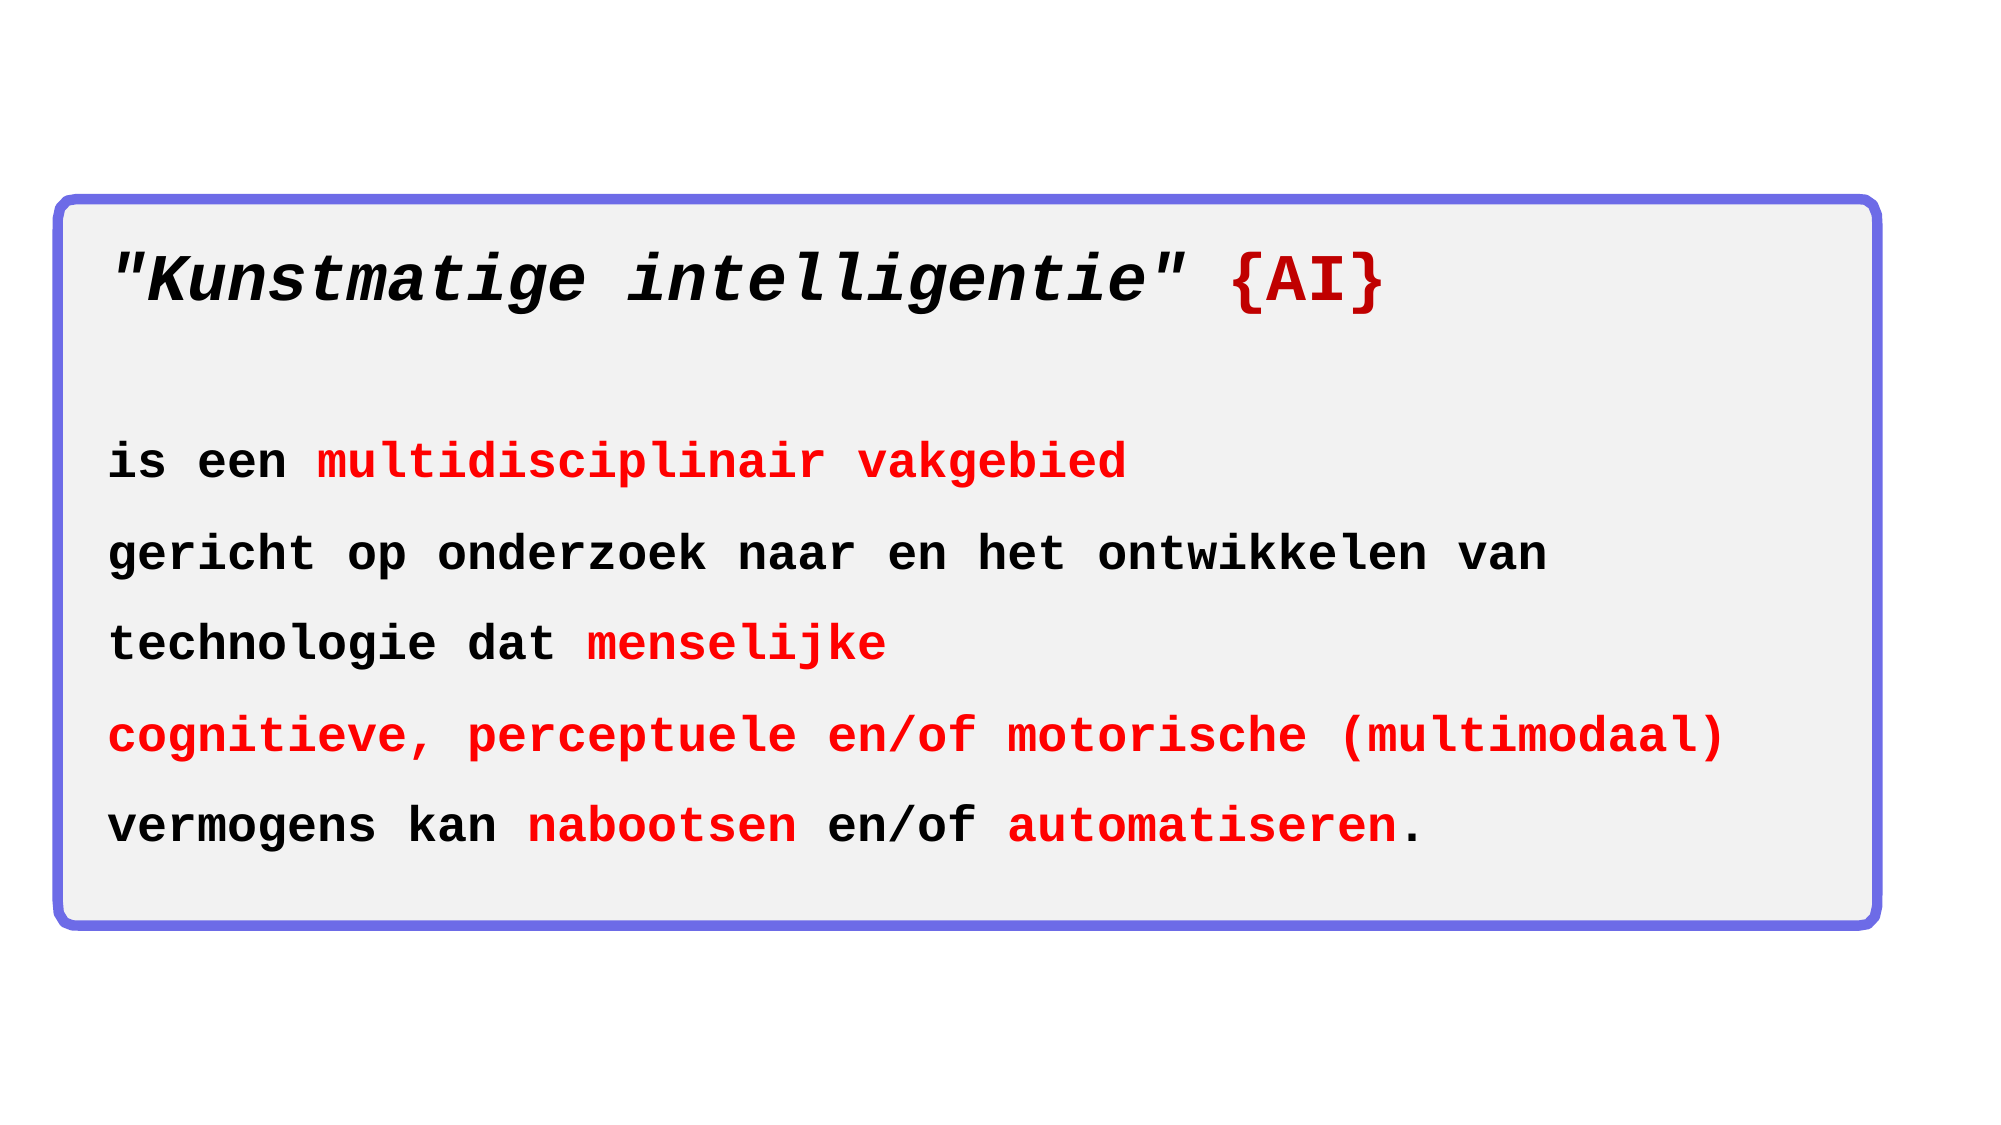

"Kunstmatige intelligentie" {AI}

is een multidisciplinair vakgebied
gericht op onderzoek naar en het ontwikkelen van technologie dat menselijke
cognitieve, perceptuele en/of motorische (multimodaal) vermogens kan nabootsen en/of automatiseren.